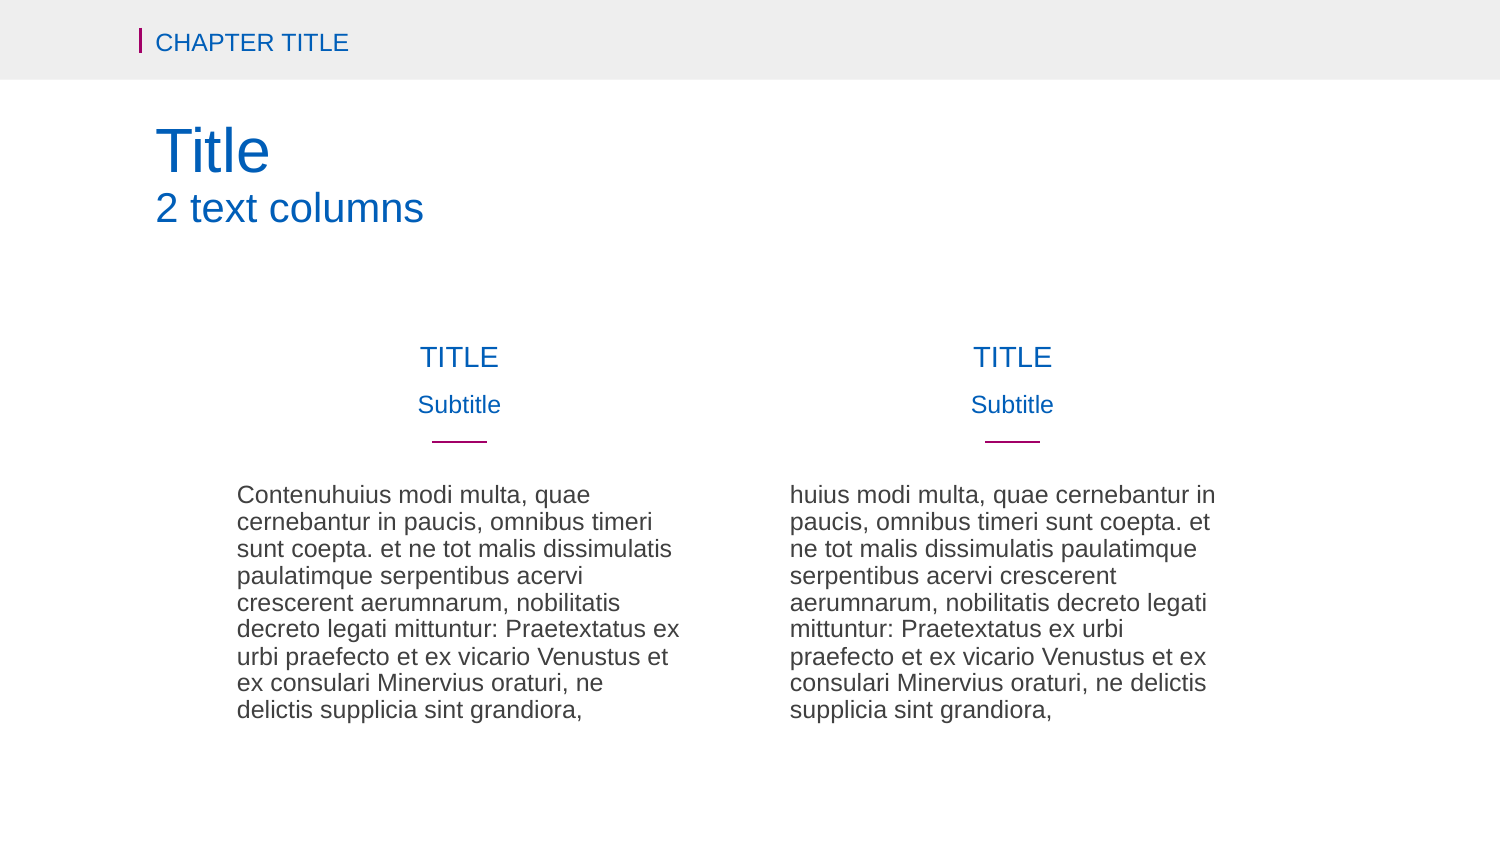

Chapter title
Title
2 text columns
title
title
Subtitle
Subtitle
Contenuhuius modi multa, quae cernebantur in paucis, omnibus timeri sunt coepta. et ne tot malis dissimulatis paulatimque serpentibus acervi crescerent aerumnarum, nobilitatis decreto legati mittuntur: Praetextatus ex urbi praefecto et ex vicario Venustus et ex consulari Minervius oraturi, ne delictis supplicia sint grandiora,
huius modi multa, quae cernebantur in paucis, omnibus timeri sunt coepta. et ne tot malis dissimulatis paulatimque serpentibus acervi crescerent aerumnarum, nobilitatis decreto legati mittuntur: Praetextatus ex urbi praefecto et ex vicario Venustus et ex consulari Minervius oraturi, ne delictis supplicia sint grandiora,